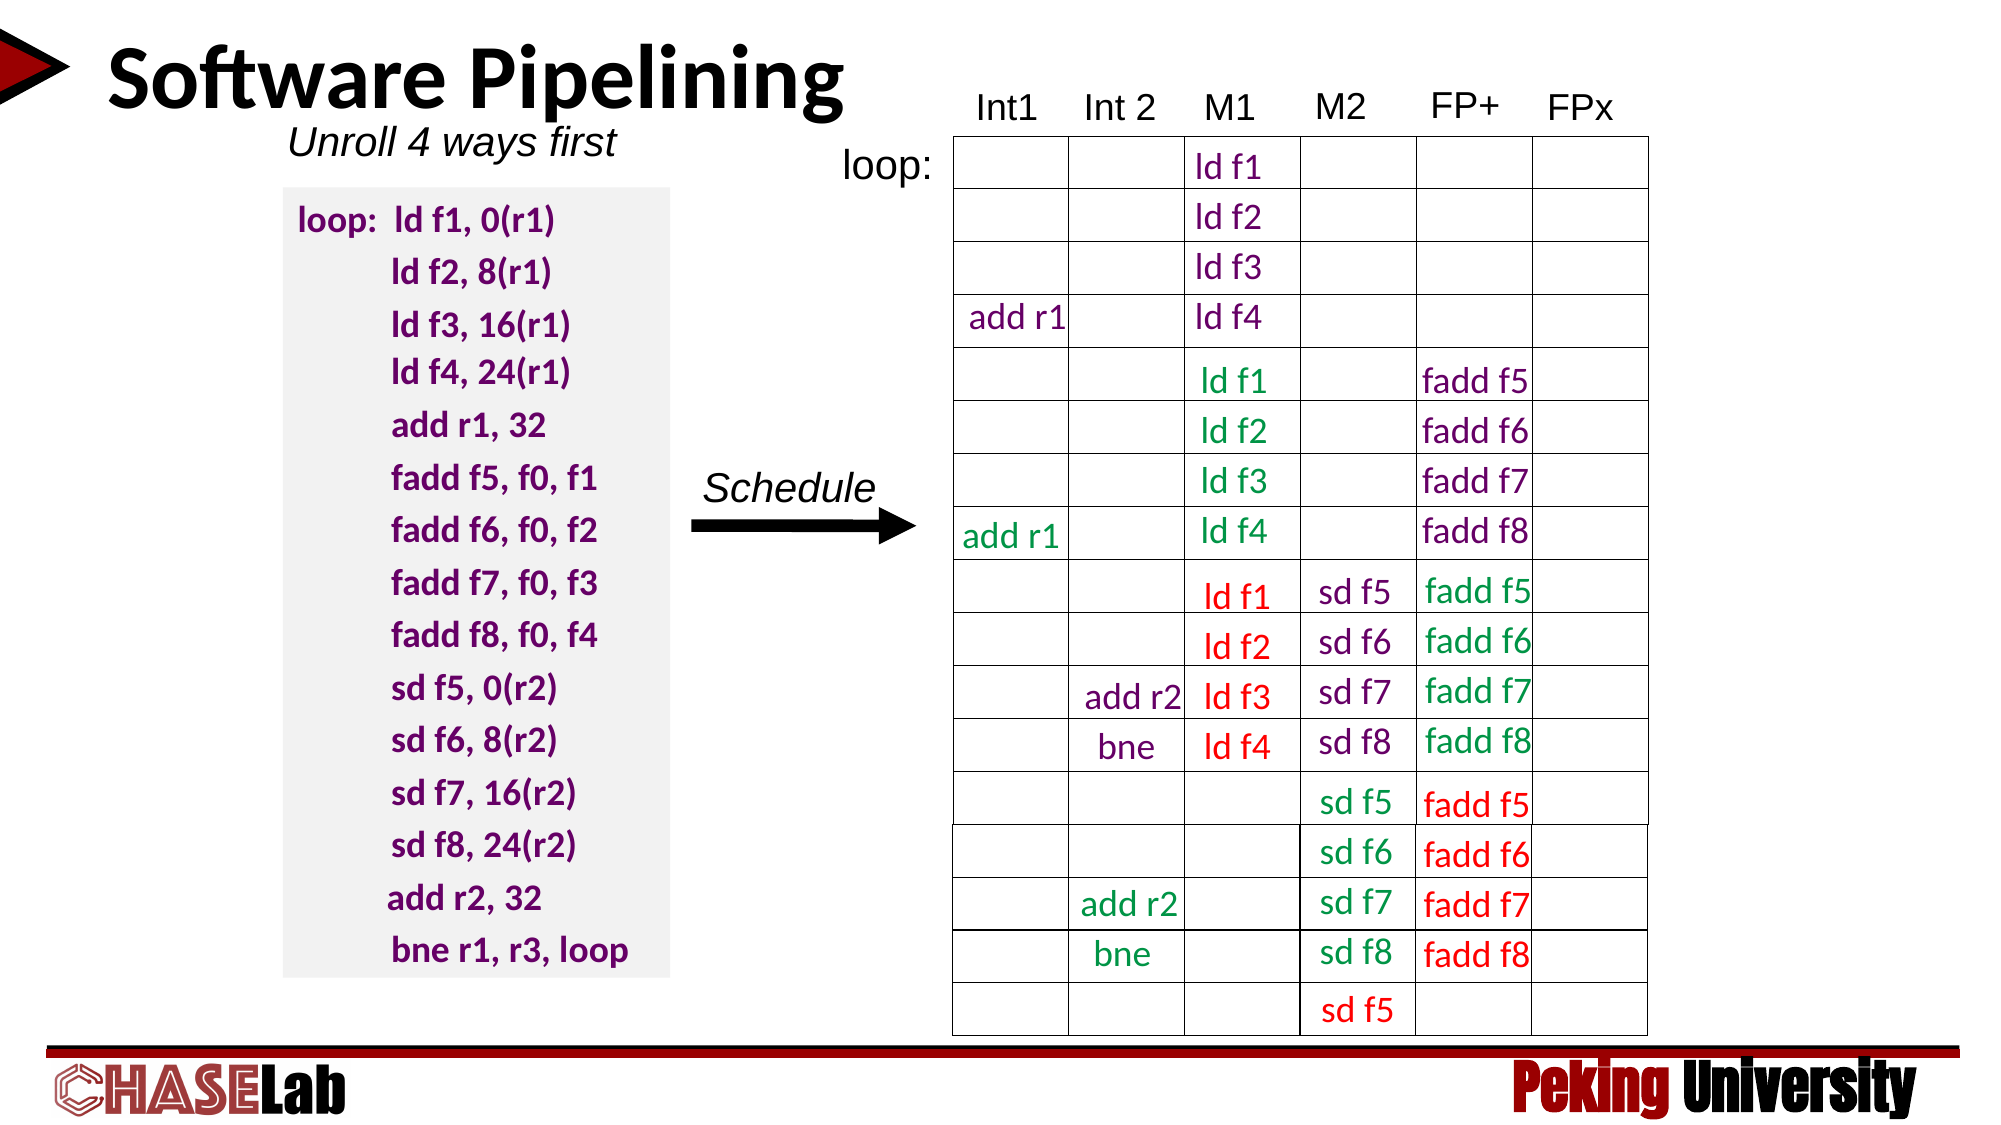

# Software Pipelining
FP+
M2
Int 2
M1
FPx
Int1
Unroll 4 ways first
loop:  ld f1, 0(r1)
           ld f2, 8(r1)
           ld f3, 16(r1)
           ld f4, 24(r1)
           add r1, 32
           fadd f5, f0, f1
           fadd f6, f0, f2
           fadd f7, f0, f3
           fadd f8, f0, f4
           sd f5, 0(r2)
           sd f6, 8(r2)
           sd f7, 16(r2)
           sd f8, 24(r2)
add r2, 32
           bne r1, r3, loop
loop:
ld f1
ld f2
ld f3
add r1
ld f4
fadd f5
fadd f6
fadd f7
fadd f8
sd f5
sd f6
sd f7
sd f8
add r2
bne

ld f1
ld f2
ld f3
ld f4

Schedule

add r1

fadd f5
fadd f6
fadd f7
fadd f8

ld f1
ld f2
ld f3
ld f4

sd f5
sd f6
sd f7
sd f8

fadd f5
fadd f6
fadd f7
fadd f8

add r2
bne

sd f5